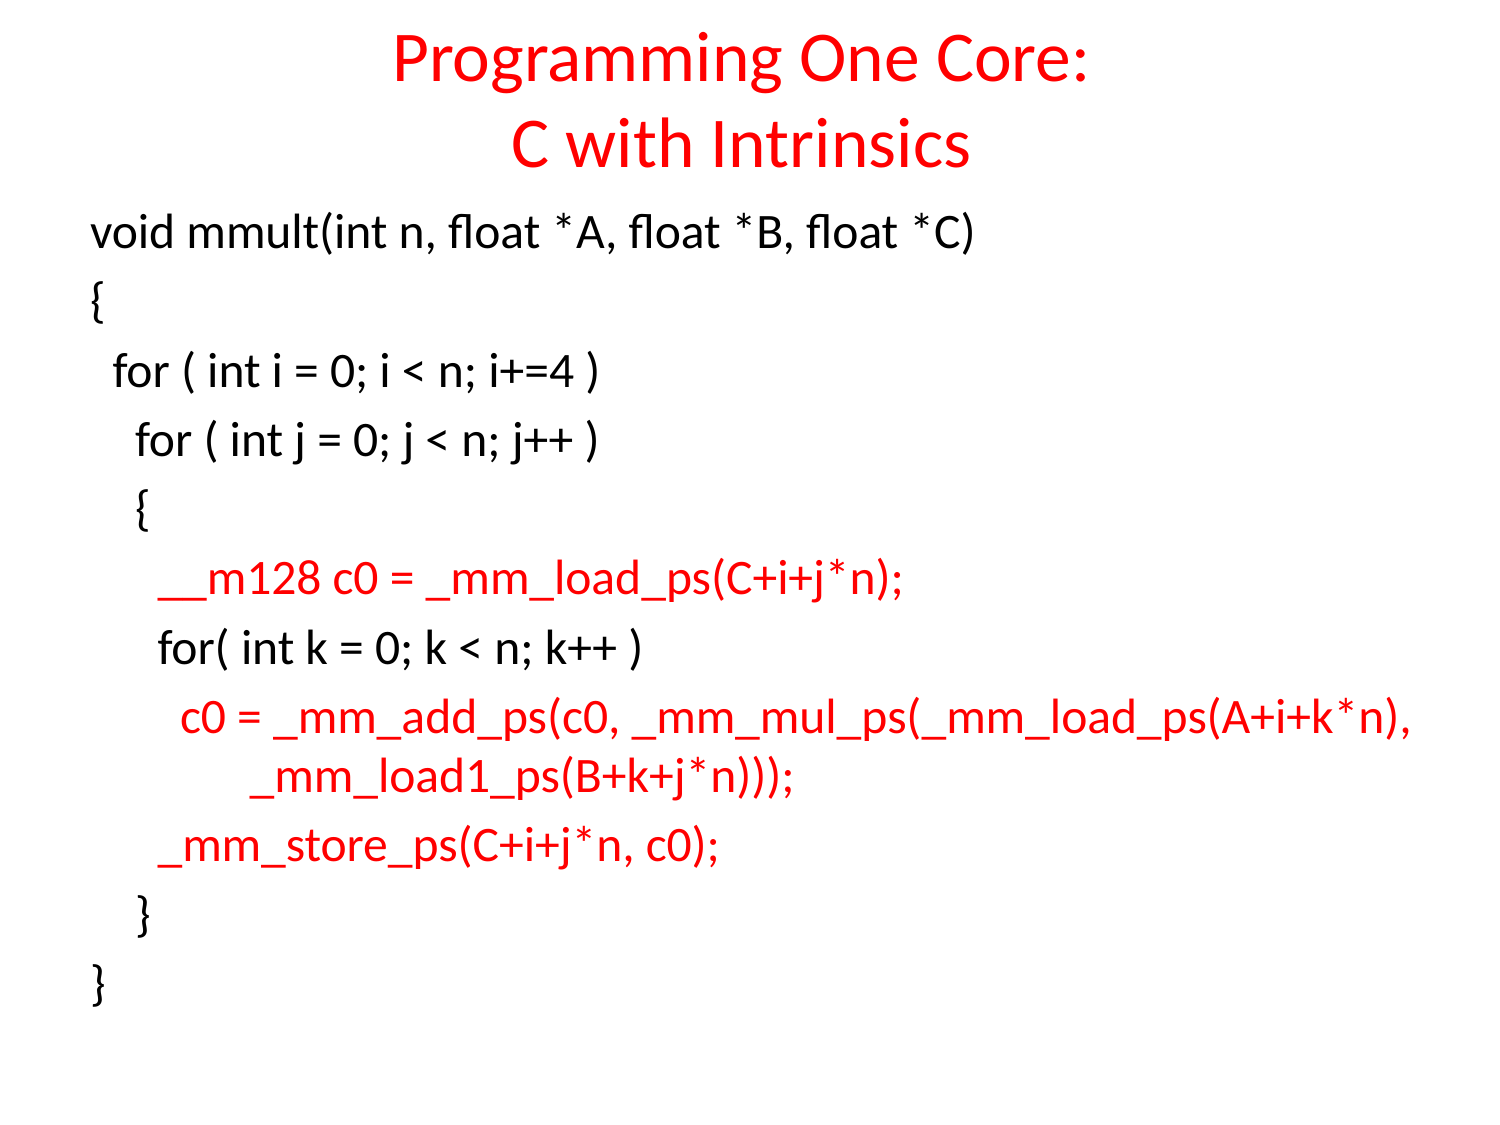

# Programming One Core: C with Intrinsics
void mmult(int n, float *A, float *B, float *C)
{
  for ( int i = 0; i < n; i+=4 )
    for ( int j = 0; j < n; j++ )
    {
      __m128 c0 = _mm_load_ps(C+i+j*n);
      for( int k = 0; k < n; k++ )
        c0 = _mm_add_ps(c0, _mm_mul_ps(_mm_load_ps(A+i+k*n),  											 _mm_load1_ps(B+k+j*n)));
      _mm_store_ps(C+i+j*n, c0);
    }
}